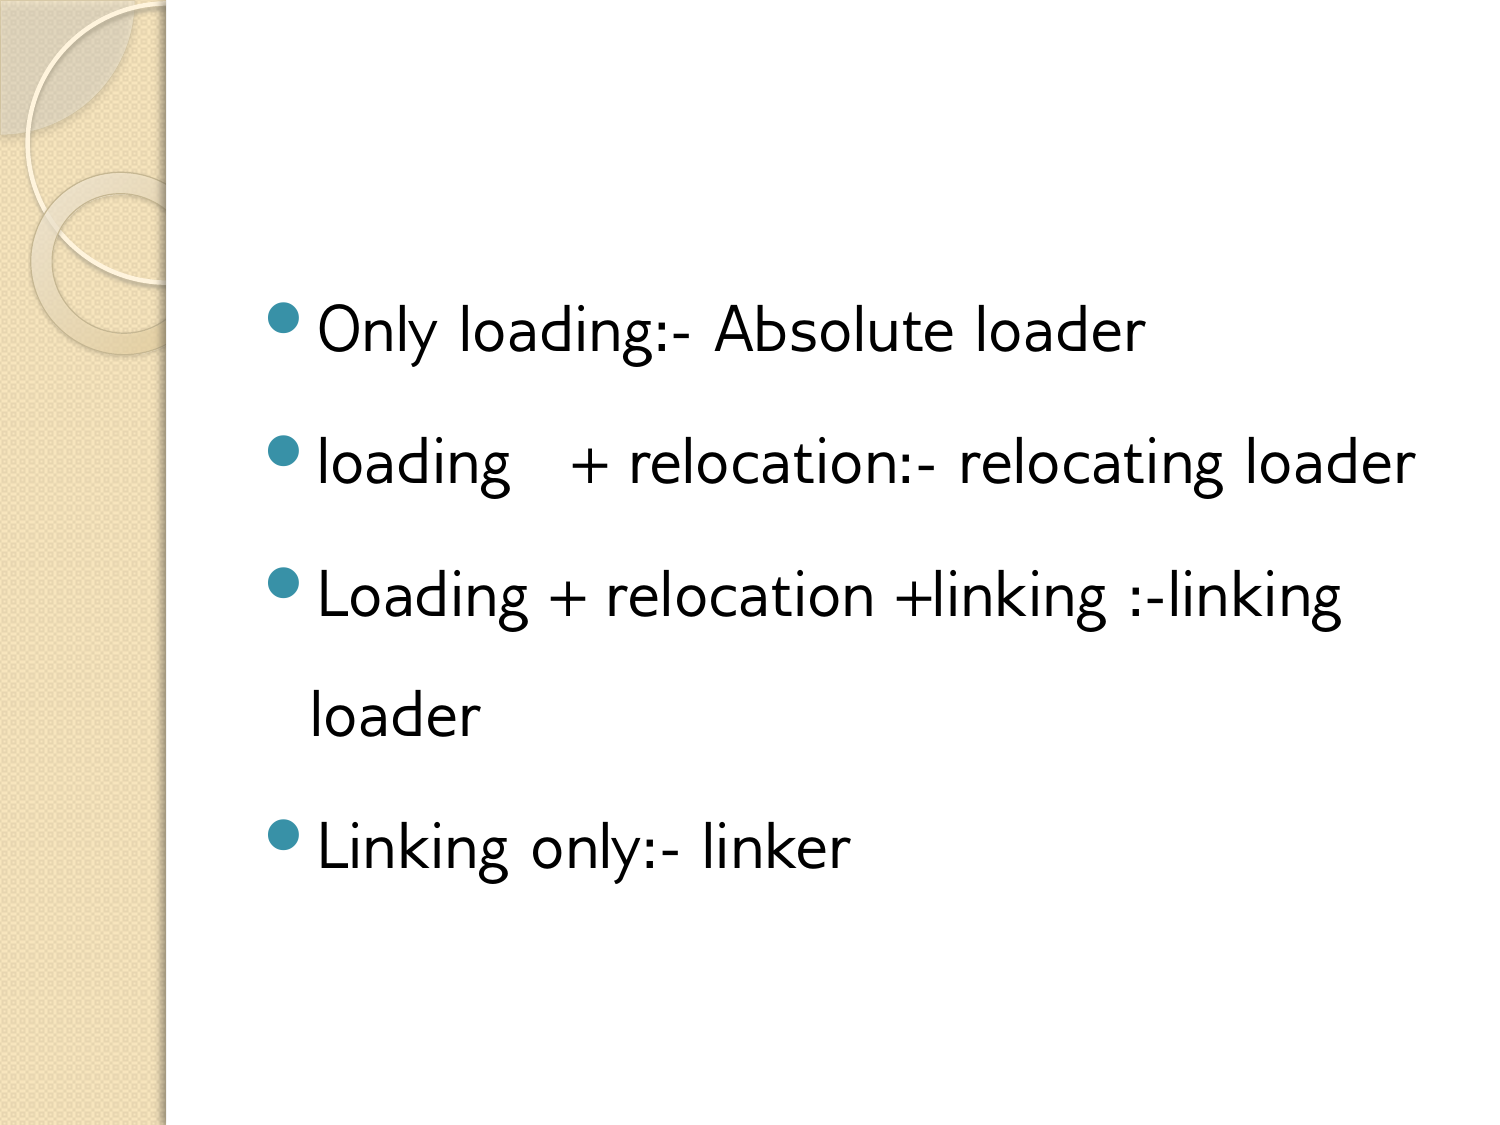

#
Only loading:- Absolute loader
loading   + relocation:- relocating loader
Loading + relocation +linking :-linking loader
Linking only:- linker